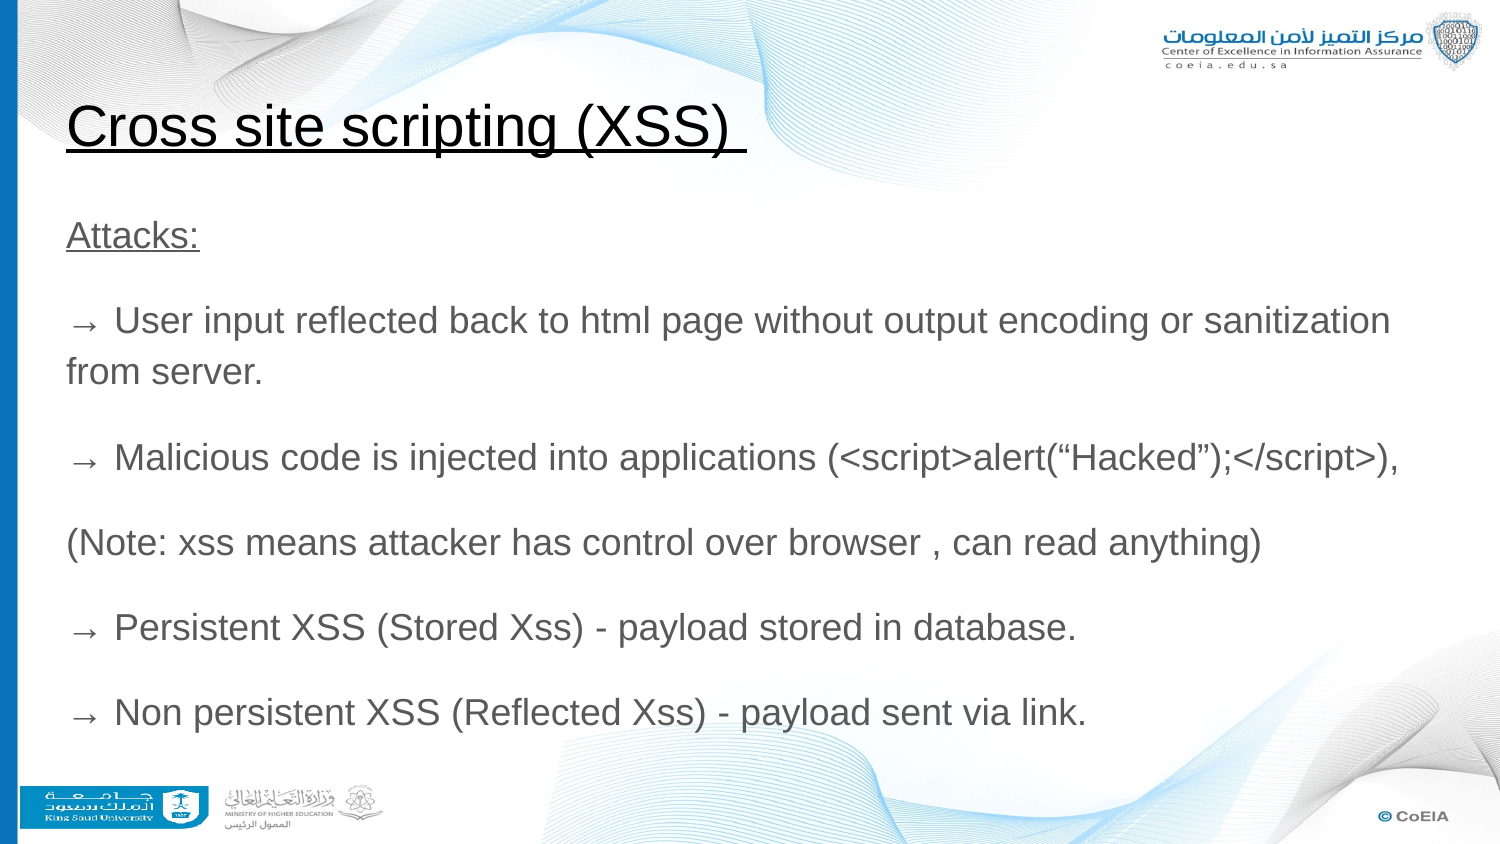

# Cross site scripting (XSS)
Attacks:
→ User input reflected back to html page without output encoding or sanitization from server.
→ Malicious code is injected into applications (<script>alert(“Hacked”);</script>),
(Note: xss means attacker has control over browser , can read anything)
→ Persistent XSS (Stored Xss) - payload stored in database.
→ Non persistent XSS (Reflected Xss) - payload sent via link.